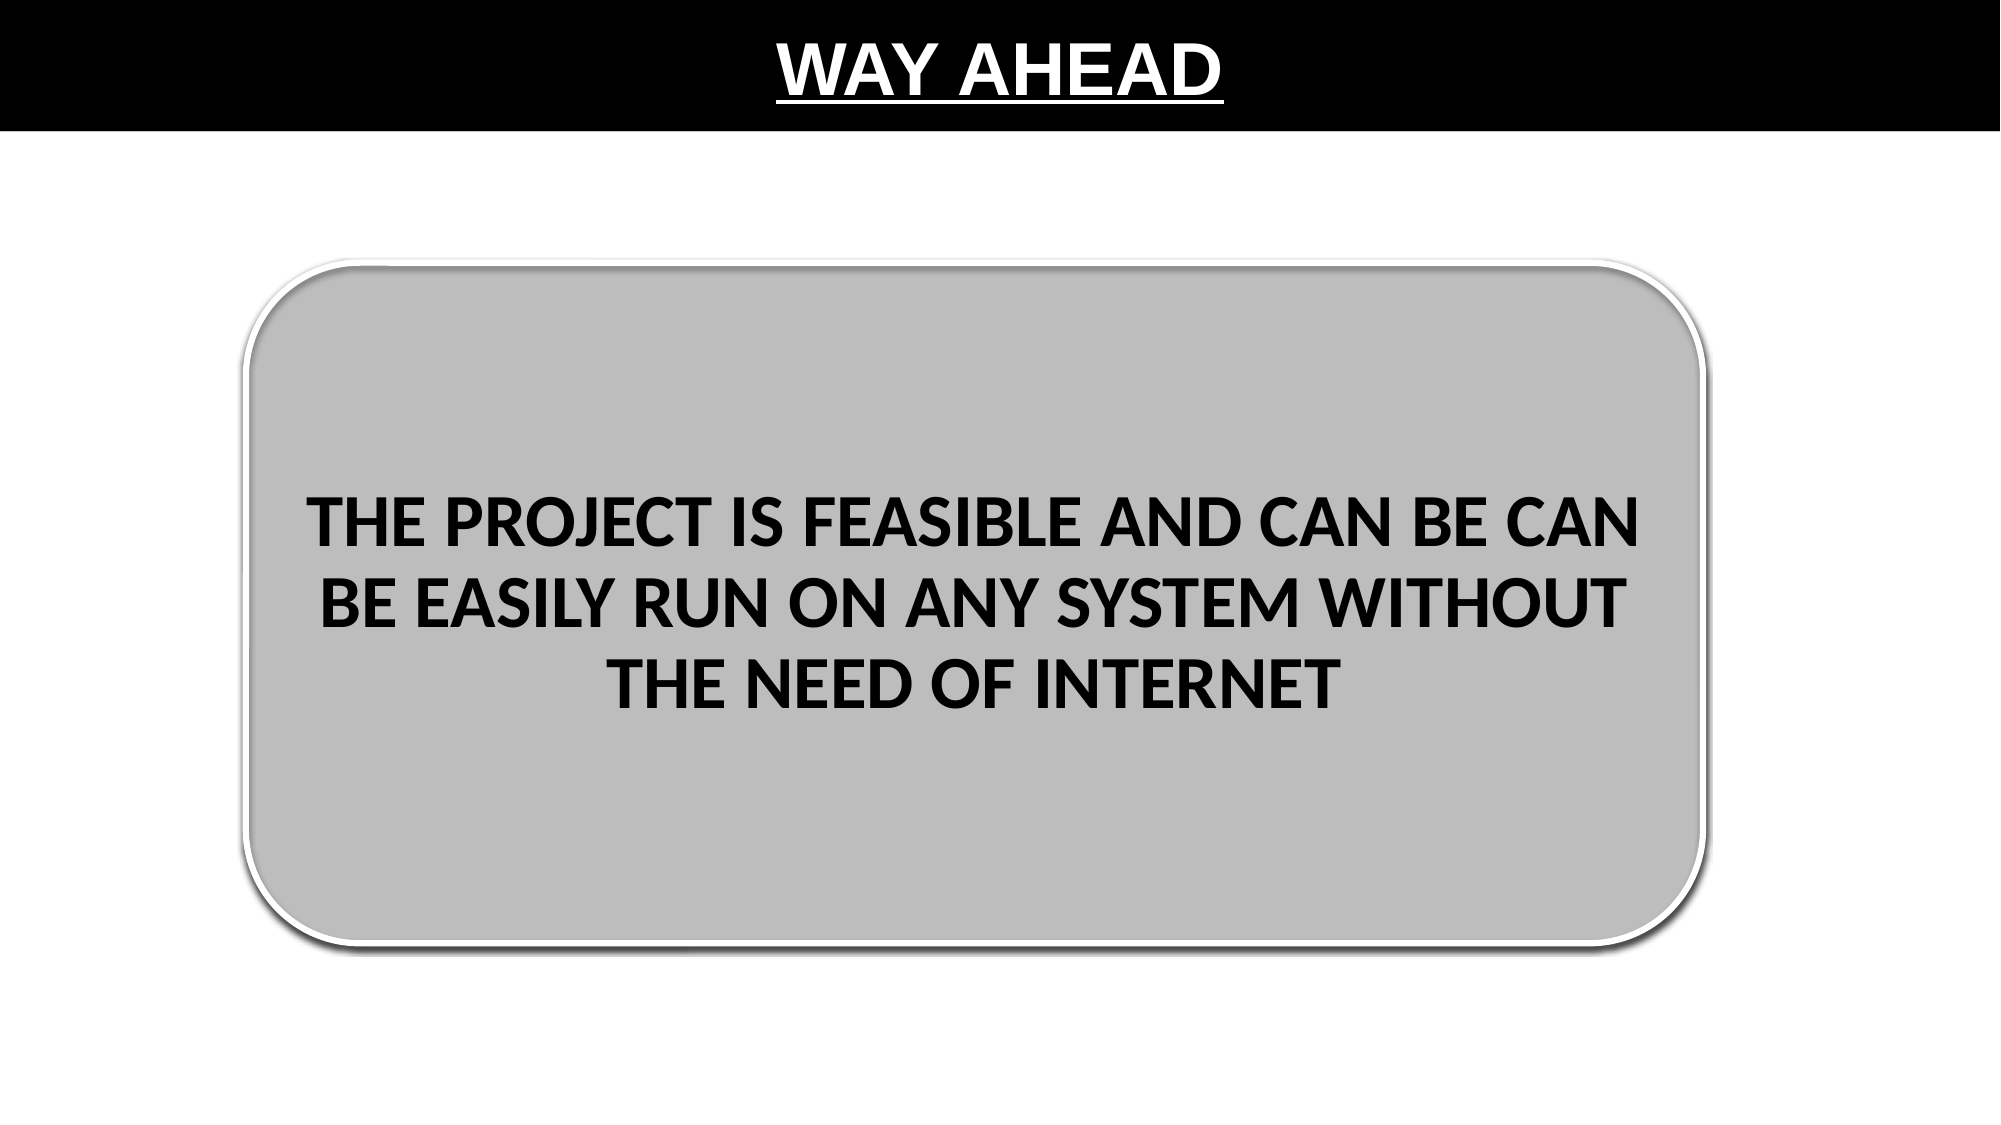

CHALLENGES
WAY AHEAD

THE PROJECT IS FEASIBLE AND CAN BE CAN BE EASILY RUN ON ANY SYSTEM WITHOUT THE NEED OF INTERNET